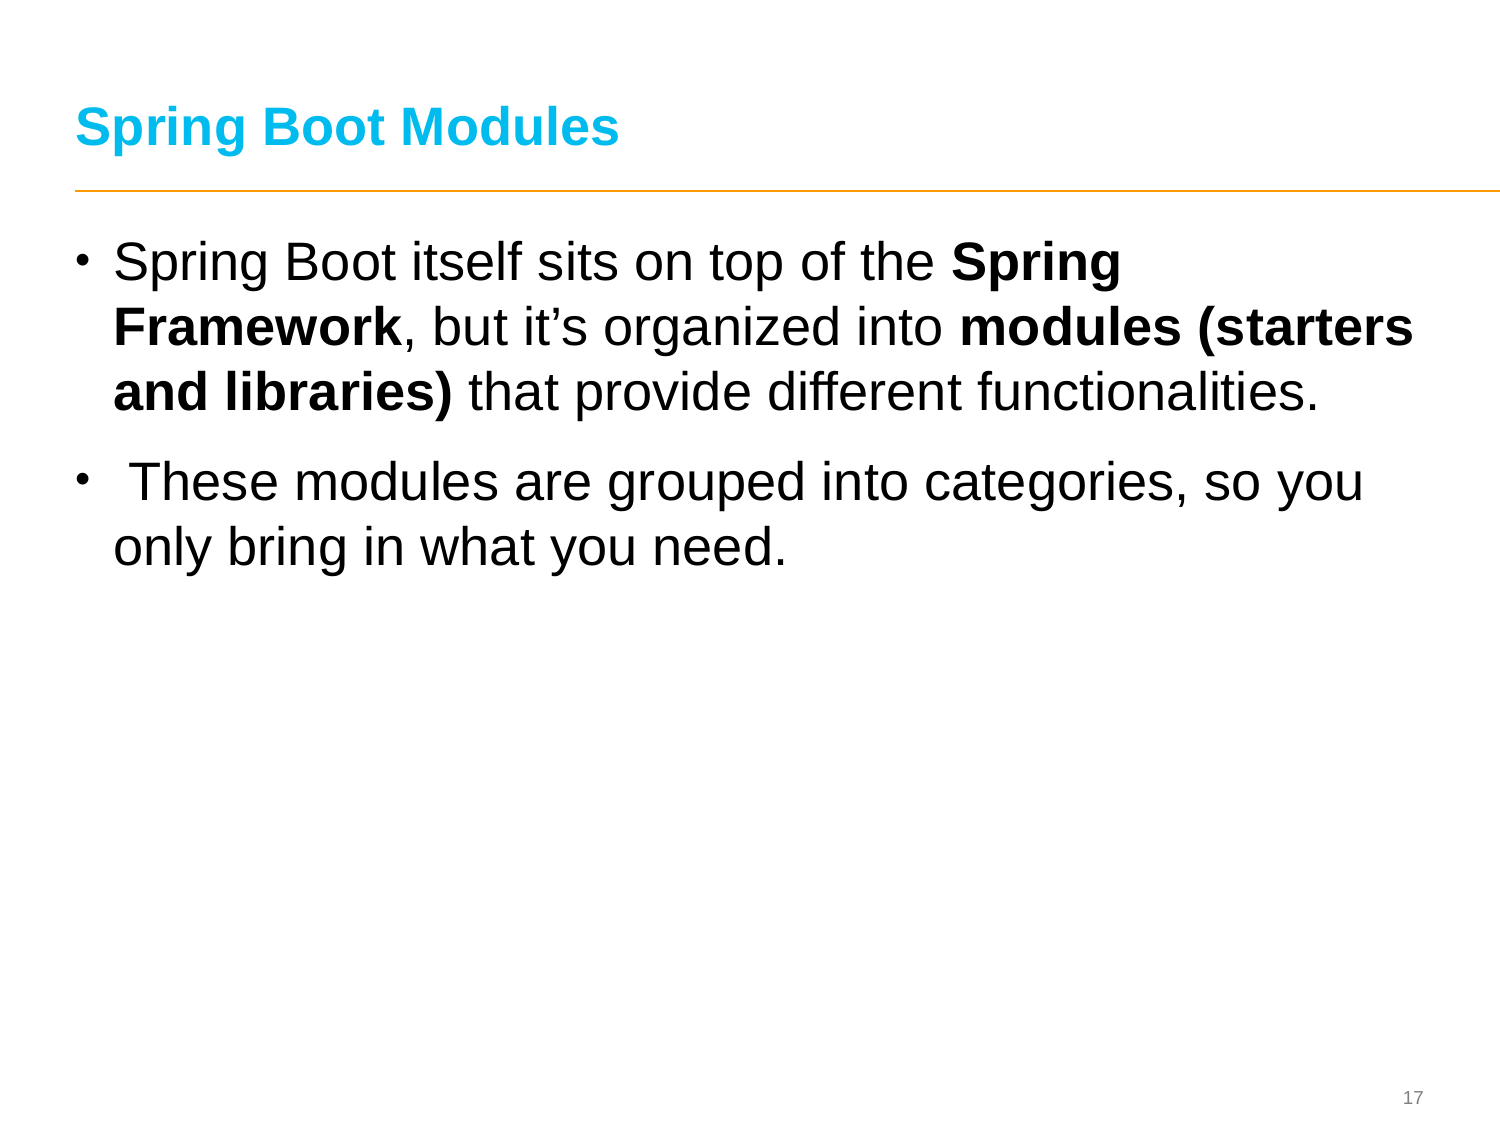

# Spring Boot Modules
Spring Boot itself sits on top of the Spring Framework, but it’s organized into modules (starters and libraries) that provide different functionalities.
 These modules are grouped into categories, so you only bring in what you need.